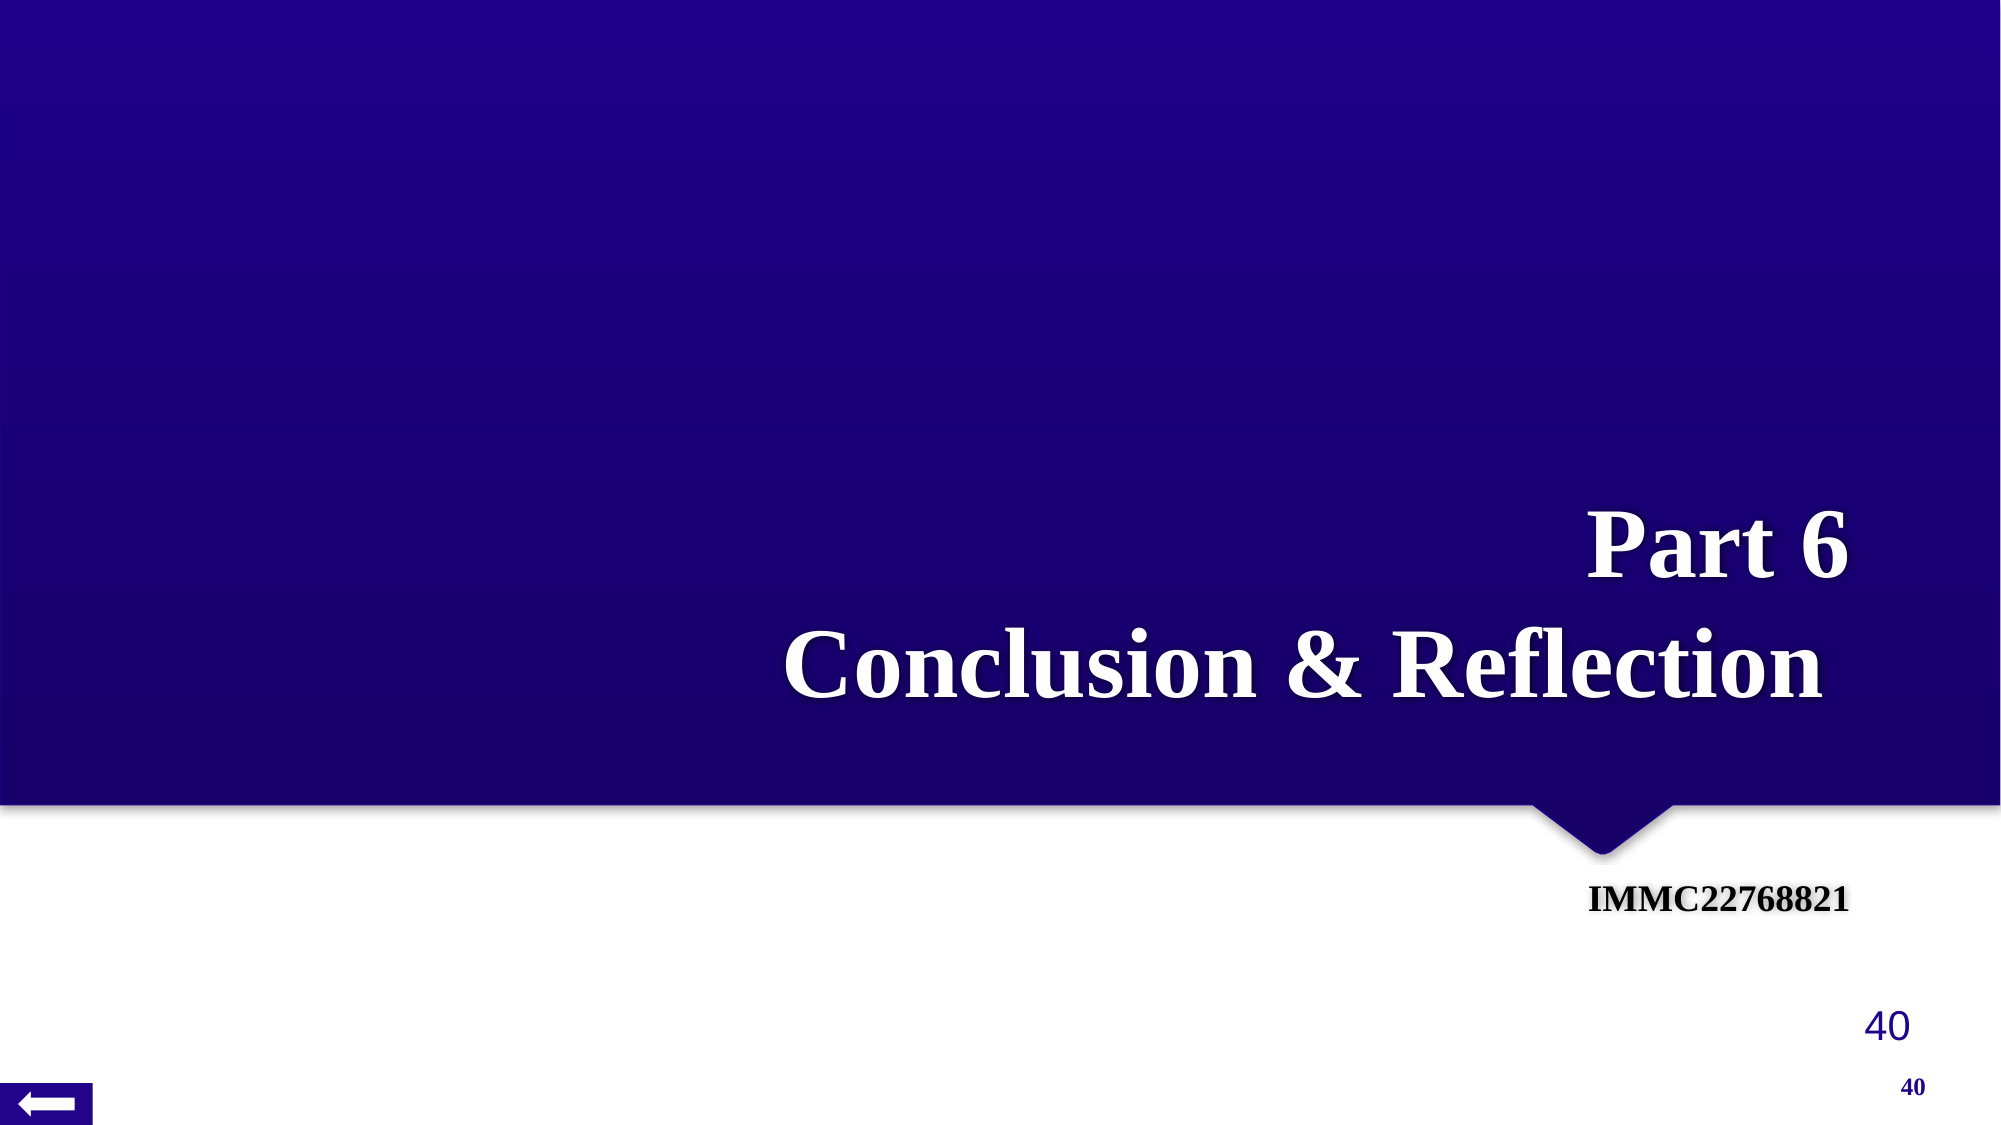

# Part 6 Conclusion & Reflection
IMMC22768821
40
40